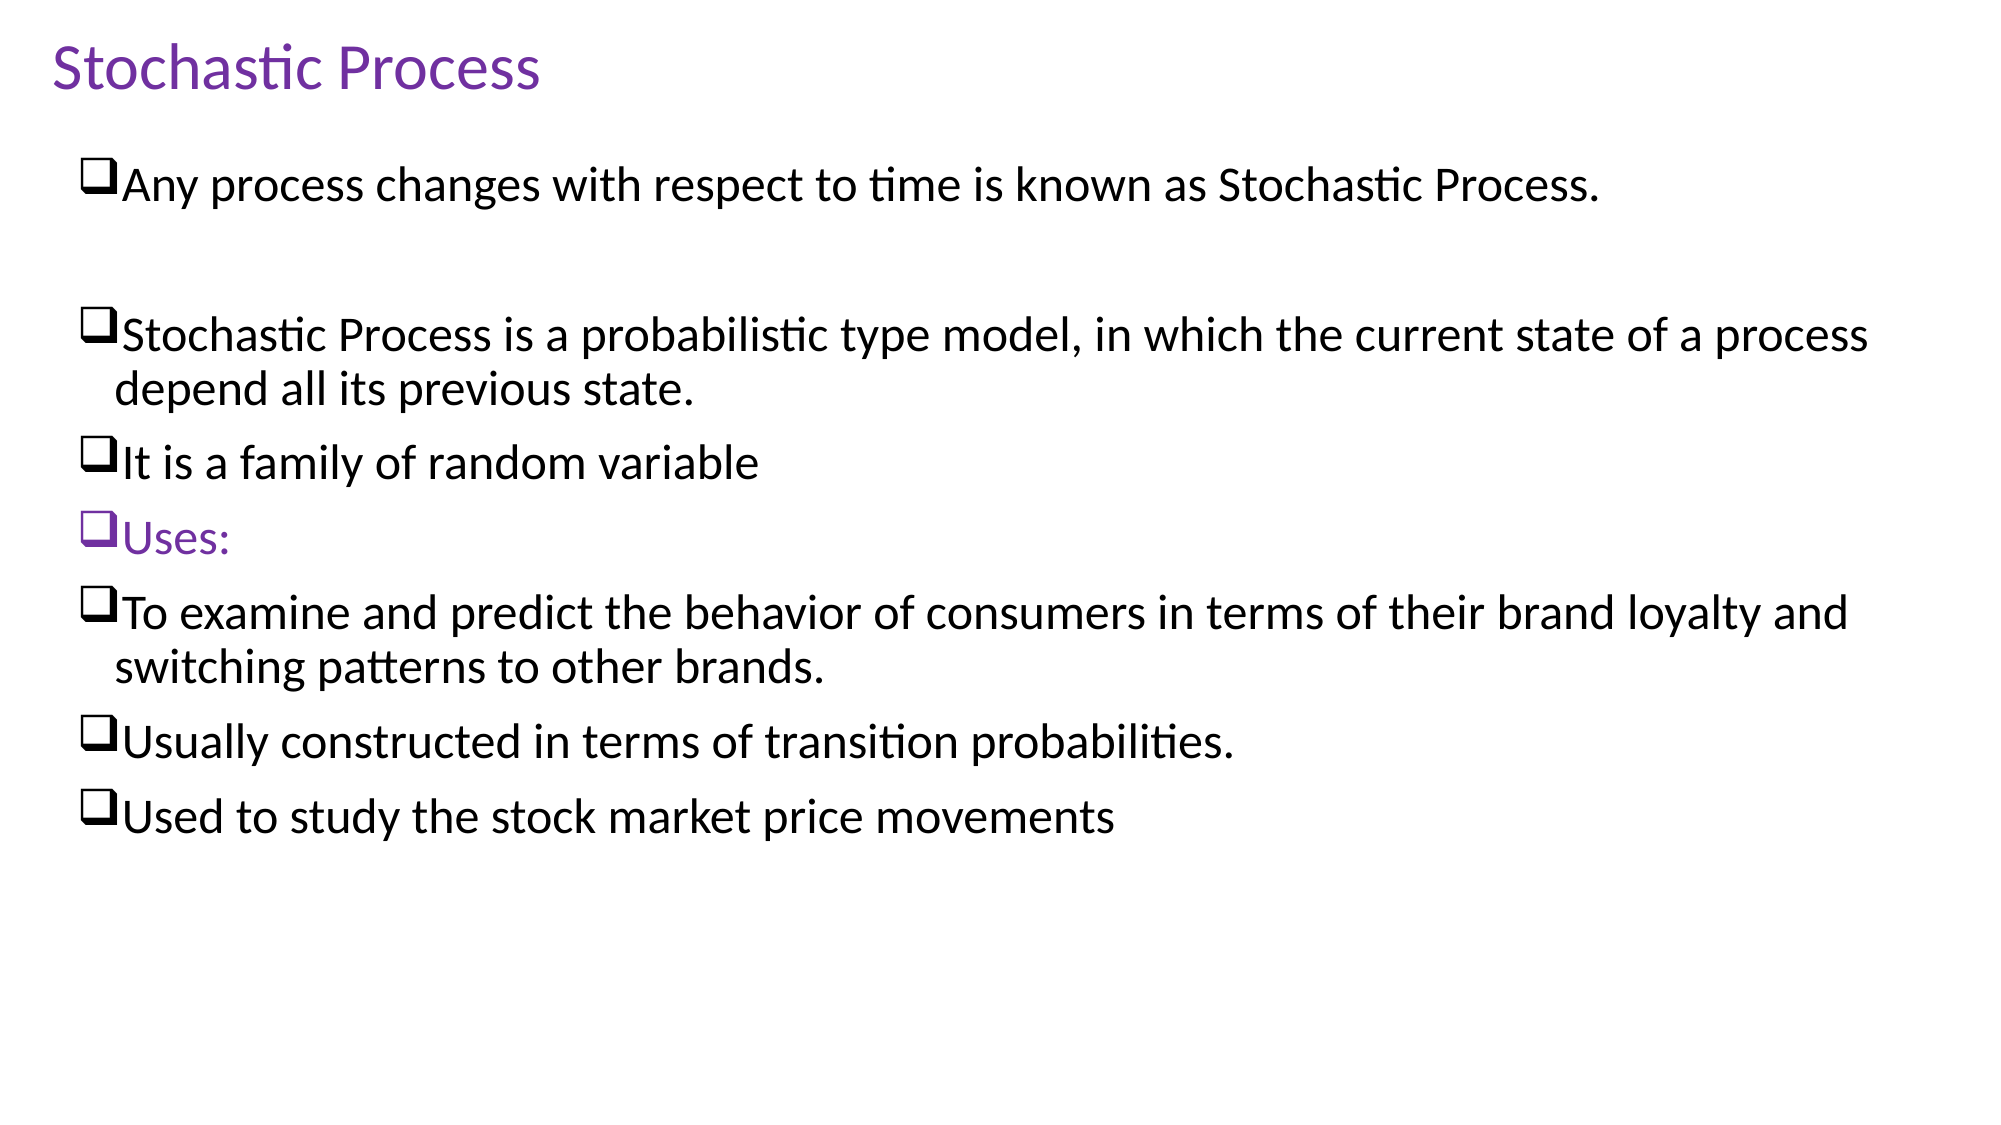

# Stochastic Process
Any process changes with respect to time is known as Stochastic Process.

Stochastic Process is a probabilistic type model, in which the current state of a process depend all its previous state.
It is a family of random variable
Uses:
To examine and predict the behavior of consumers in terms of their brand loyalty and switching patterns to other brands.
Usually constructed in terms of transition probabilities.
Used to study the stock market price movements